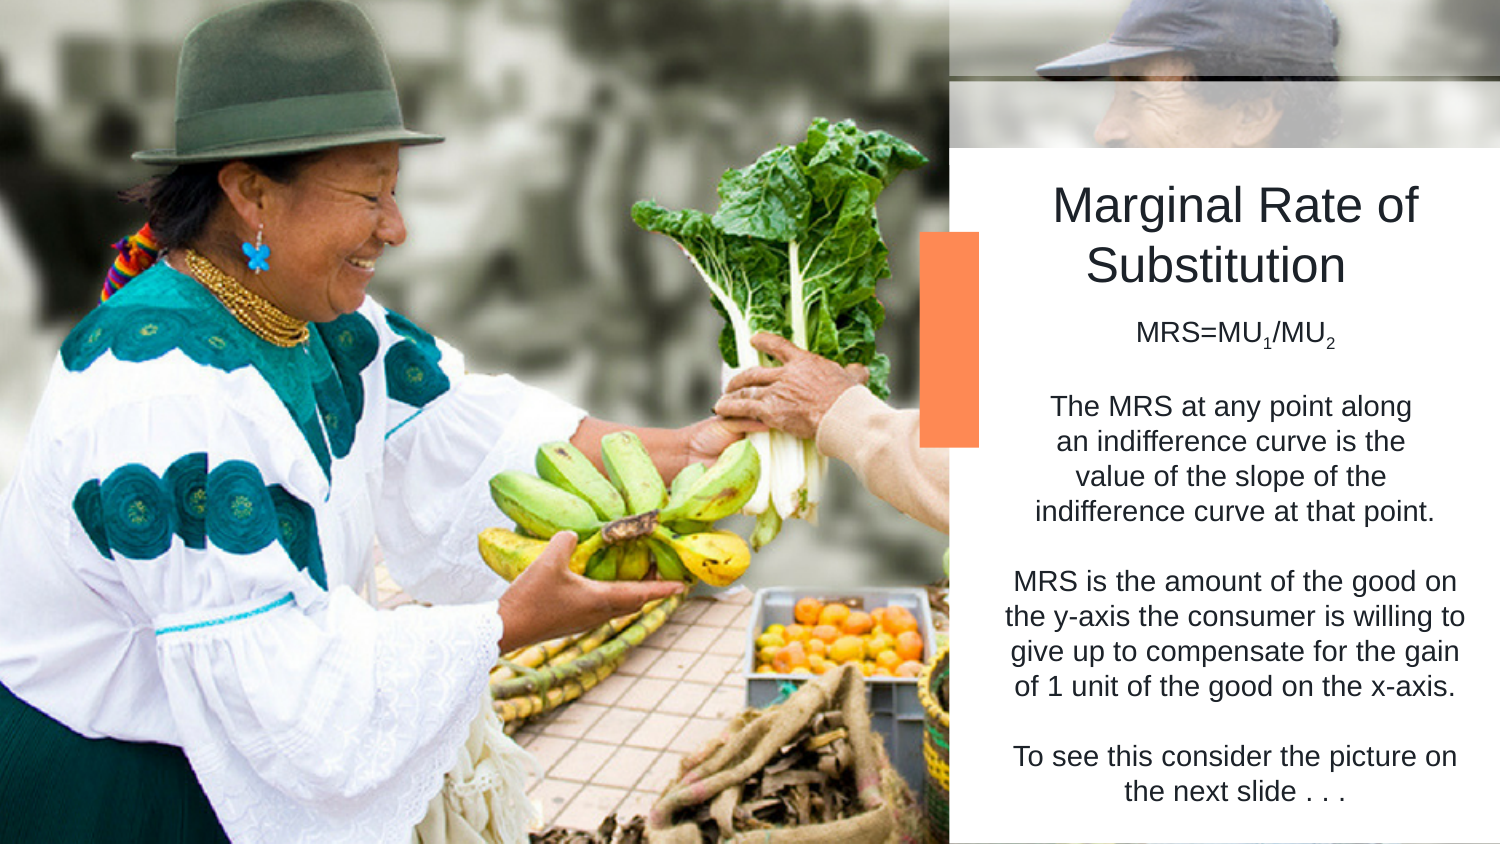

Marginal Rate of Substitution

MRS=MU1/MU2

The MRS at any point along
an indifference curve is the
value of the slope of the
indifference curve at that point.

MRS is the amount of the good on the y-axis the consumer is willing to give up to compensate for the gain of 1 unit of the good on the x-axis.

To see this consider the picture on the next slide . . .